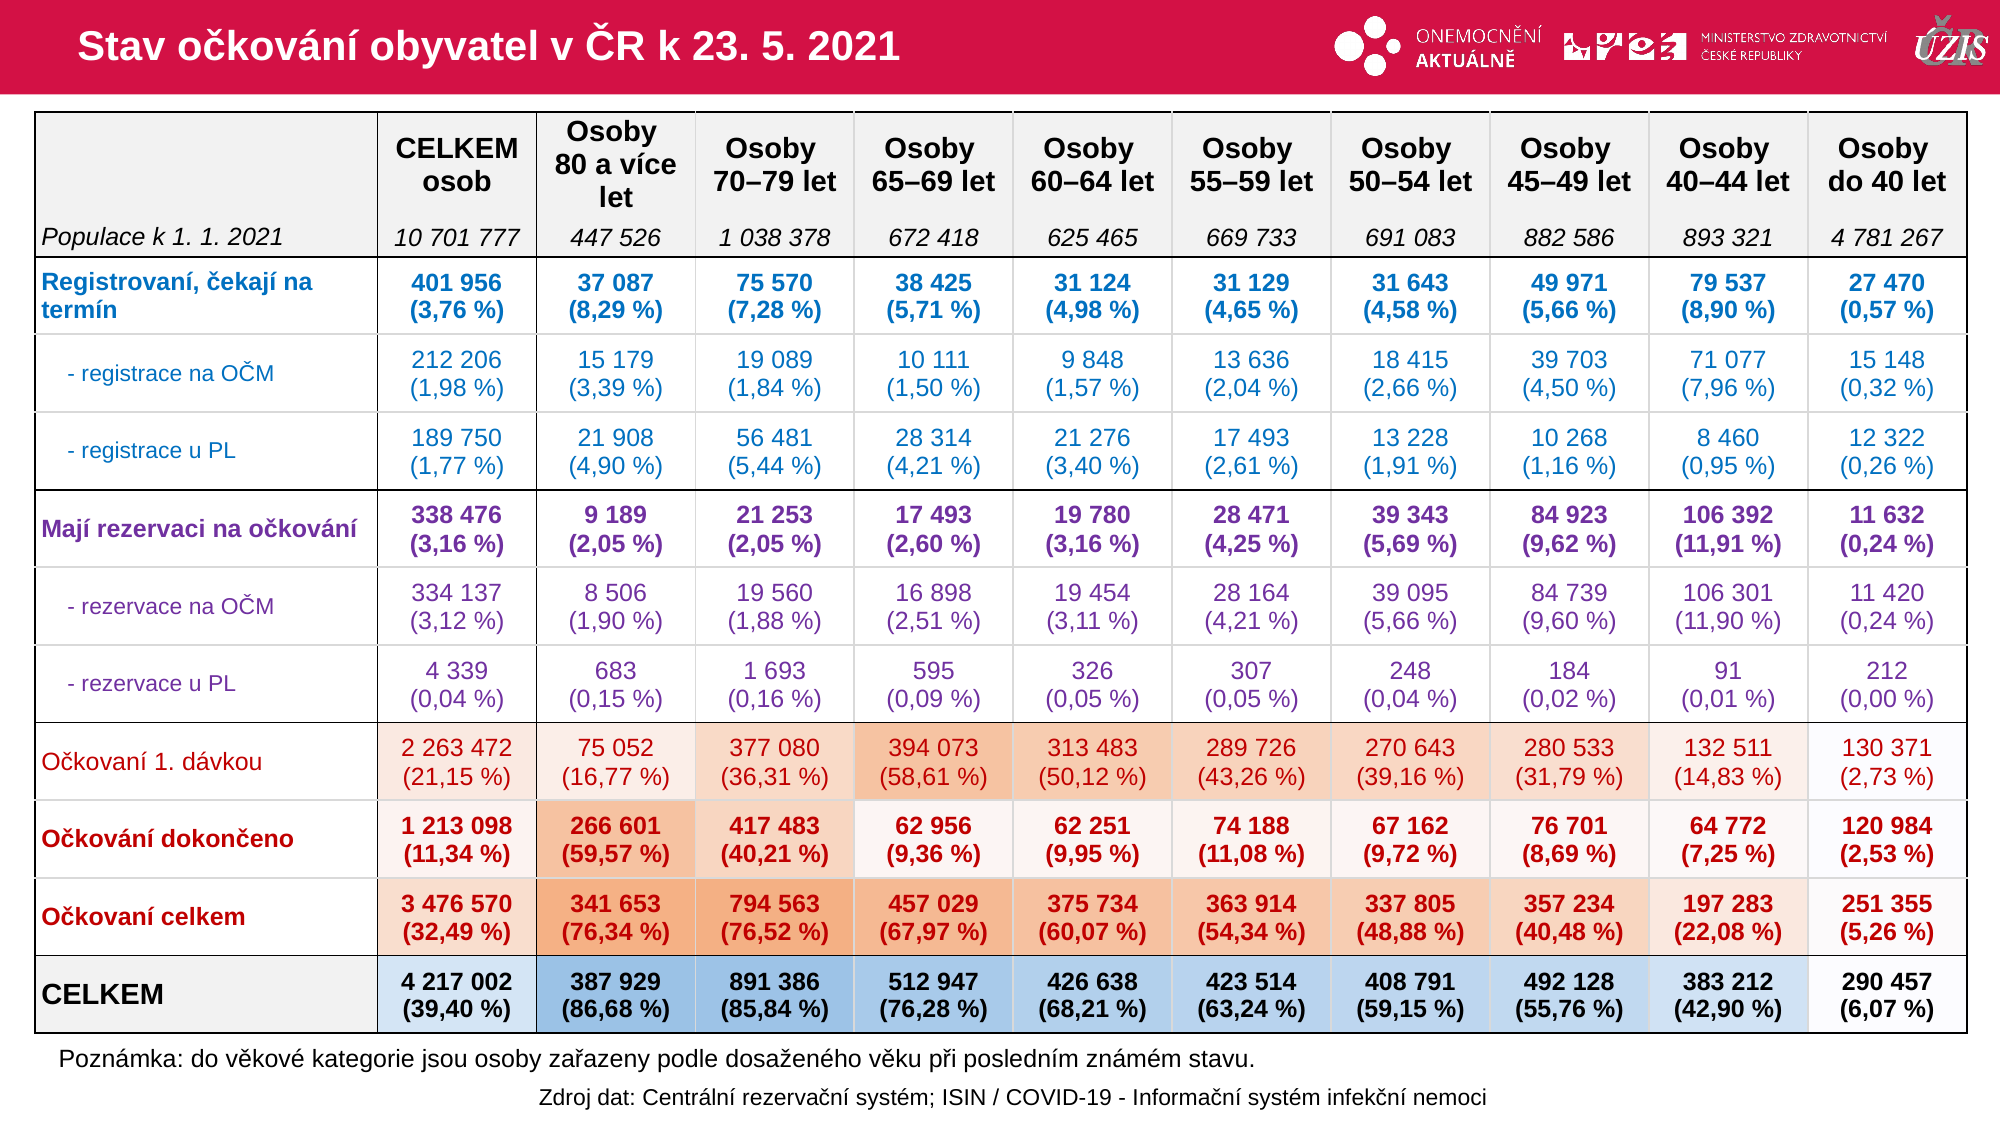

# Stav očkování obyvatel v ČR k 23. 5. 2021
|  | CELKEM osob | Osoby 80 a více let | Osoby 70–79 let | Osoby 65–69 let | Osoby 60–64 let | Osoby 55–59 let | Osoby 50–54 let | Osoby 45–49 let | Osoby 40–44 let | Osoby do 40 let |
| --- | --- | --- | --- | --- | --- | --- | --- | --- | --- | --- |
| Populace k 1. 1. 2021 | 10 701 777 | 447 526 | 1 038 378 | 672 418 | 625 465 | 669 733 | 691 083 | 882 586 | 893 321 | 4 781 267 |
| Registrovaní, čekají na termín | 401 956 (3,76 %) | 37 087 (8,29 %) | 75 570 (7,28 %) | 38 425 (5,71 %) | 31 124 (4,98 %) | 31 129 (4,65 %) | 31 643 (4,58 %) | 49 971 (5,66 %) | 79 537 (8,90 %) | 27 470 (0,57 %) |
| - registrace na OČM | 212 206 (1,98 %) | 15 179 (3,39 %) | 19 089 (1,84 %) | 10 111 (1,50 %) | 9 848 (1,57 %) | 13 636 (2,04 %) | 18 415 (2,66 %) | 39 703 (4,50 %) | 71 077 (7,96 %) | 15 148 (0,32 %) |
| - registrace u PL | 189 750 (1,77 %) | 21 908 (4,90 %) | 56 481 (5,44 %) | 28 314 (4,21 %) | 21 276 (3,40 %) | 17 493 (2,61 %) | 13 228 (1,91 %) | 10 268 (1,16 %) | 8 460 (0,95 %) | 12 322 (0,26 %) |
| Mají rezervaci na očkování | 338 476 (3,16 %) | 9 189 (2,05 %) | 21 253 (2,05 %) | 17 493 (2,60 %) | 19 780 (3,16 %) | 28 471 (4,25 %) | 39 343 (5,69 %) | 84 923 (9,62 %) | 106 392 (11,91 %) | 11 632 (0,24 %) |
| - rezervace na OČM | 334 137 (3,12 %) | 8 506 (1,90 %) | 19 560 (1,88 %) | 16 898 (2,51 %) | 19 454 (3,11 %) | 28 164 (4,21 %) | 39 095 (5,66 %) | 84 739 (9,60 %) | 106 301 (11,90 %) | 11 420 (0,24 %) |
| - rezervace u PL | 4 339 (0,04 %) | 683 (0,15 %) | 1 693 (0,16 %) | 595 (0,09 %) | 326 (0,05 %) | 307 (0,05 %) | 248 (0,04 %) | 184 (0,02 %) | 91 (0,01 %) | 212 (0,00 %) |
| Očkovaní 1. dávkou | 2 263 472 (21,15 %) | 75 052 (16,77 %) | 377 080 (36,31 %) | 394 073 (58,61 %) | 313 483 (50,12 %) | 289 726 (43,26 %) | 270 643 (39,16 %) | 280 533 (31,79 %) | 132 511 (14,83 %) | 130 371 (2,73 %) |
| Očkování dokončeno | 1 213 098 (11,34 %) | 266 601 (59,57 %) | 417 483 (40,21 %) | 62 956 (9,36 %) | 62 251 (9,95 %) | 74 188 (11,08 %) | 67 162 (9,72 %) | 76 701 (8,69 %) | 64 772 (7,25 %) | 120 984 (2,53 %) |
| Očkovaní celkem | 3 476 570 (32,49 %) | 341 653 (76,34 %) | 794 563 (76,52 %) | 457 029 (67,97 %) | 375 734 (60,07 %) | 363 914 (54,34 %) | 337 805 (48,88 %) | 357 234 (40,48 %) | 197 283 (22,08 %) | 251 355 (5,26 %) |
| CELKEM | 4 217 002 (39,40 %) | 387 929 (86,68 %) | 891 386 (85,84 %) | 512 947 (76,28 %) | 426 638 (68,21 %) | 423 514 (63,24 %) | 408 791 (59,15 %) | 492 128 (55,76 %) | 383 212 (42,90 %) | 290 457 (6,07 %) |
|  |  |  |  |  |  |  |  |  |  |
| --- | --- | --- | --- | --- | --- | --- | --- | --- | --- |
|  |  |  |  |  |  |  |  |  |  |
|  |  |  |  |  |  |  |  |  |  |
|  |  |  |  |  |  |  |  |  |  |
Poznámka: do věkové kategorie jsou osoby zařazeny podle dosaženého věku při posledním známém stavu.
Zdroj dat: Centrální rezervační systém; ISIN / COVID-19 - Informační systém infekční nemoci